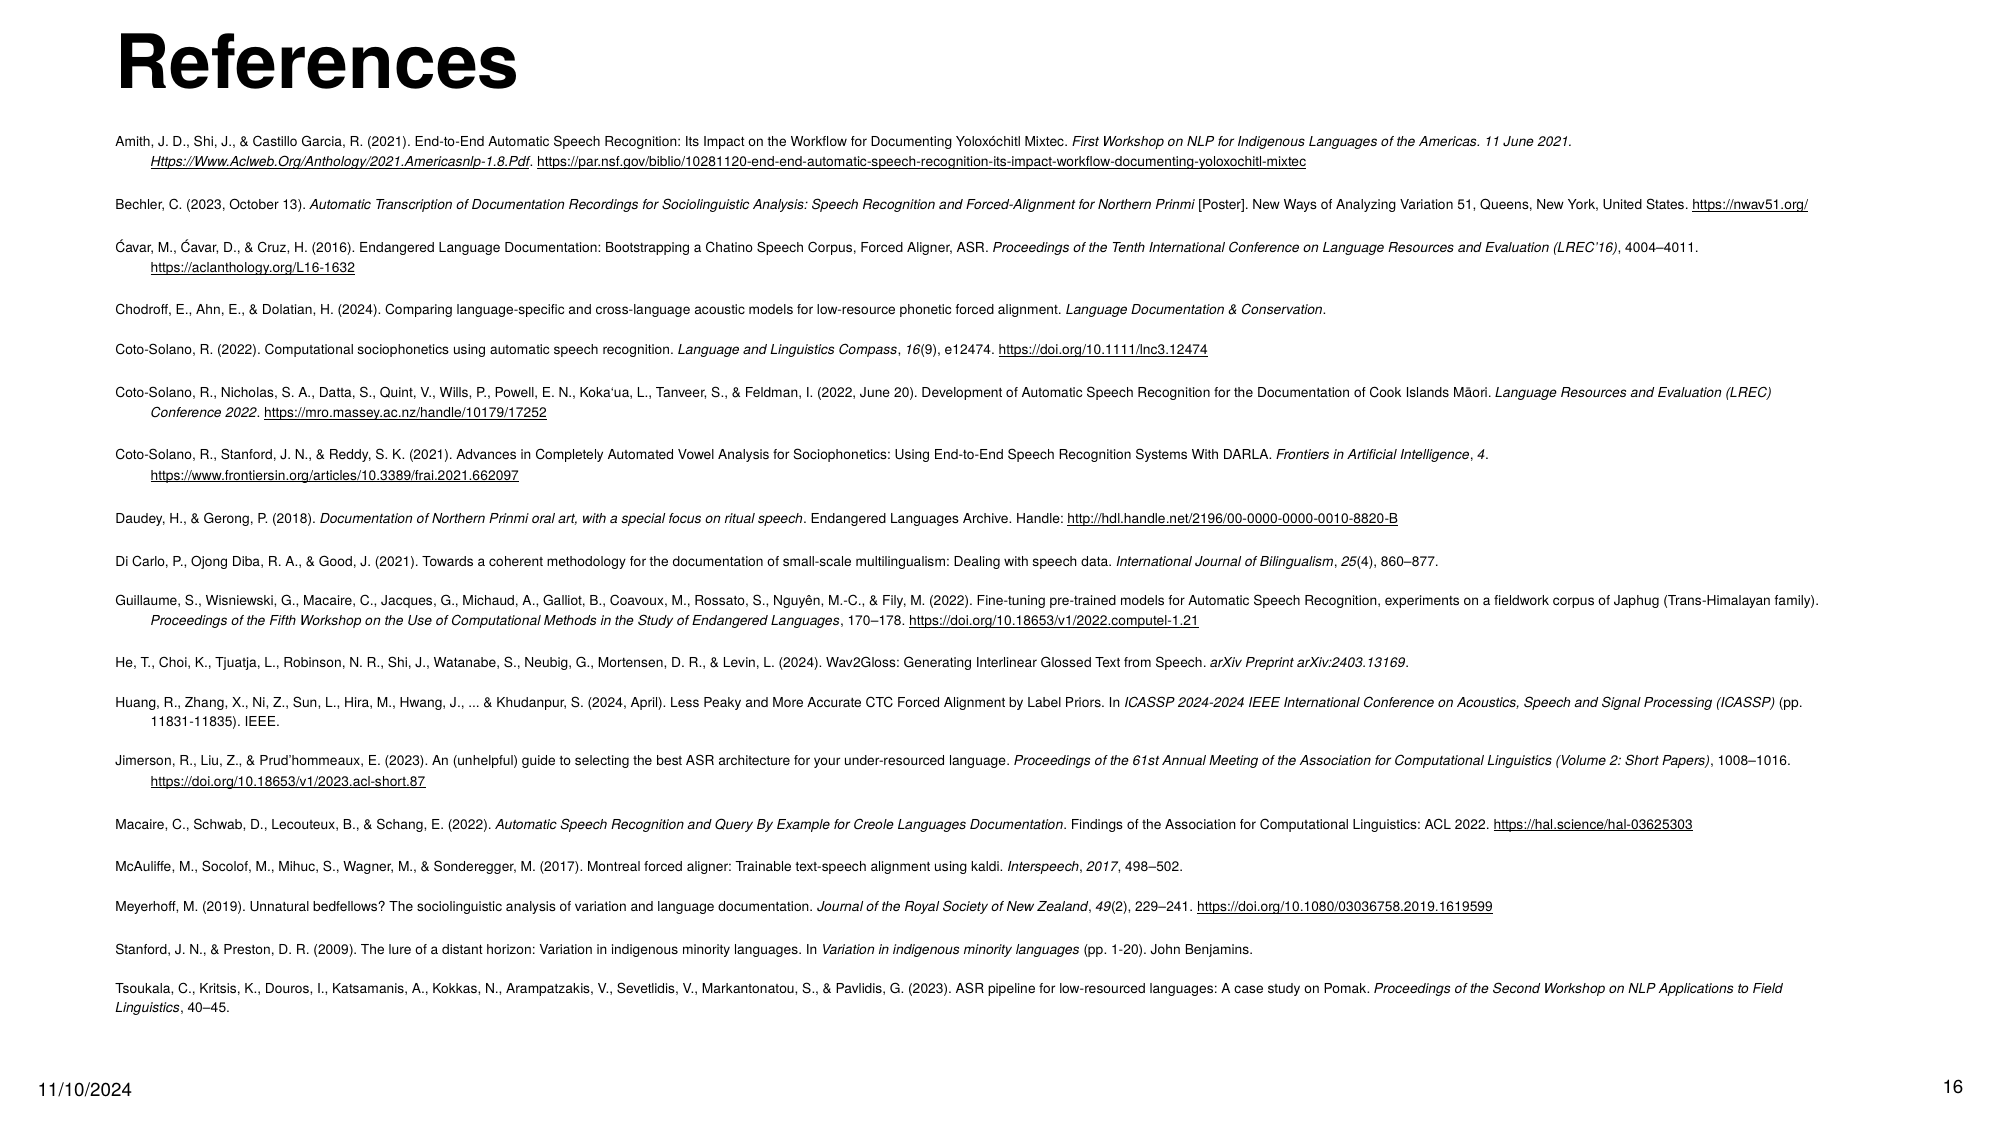

# References
Amith, J. D., Shi, J., & Castillo Garcia, R. (2021). End-to-End Automatic Speech Recognition: Its Impact on the Workflow for Documenting Yoloxóchitl Mixtec. First Workshop on NLP for Indigenous Languages of the Americas. 11 June 2021. Https://Www.Aclweb.Org/Anthology/2021.Americasnlp-1.8.Pdf. https://par.nsf.gov/biblio/10281120-end-end-automatic-speech-recognition-its-impact-workflow-documenting-yoloxochitl-mixtec
Bechler, C. (2023, October 13). Automatic Transcription of Documentation Recordings for Sociolinguistic Analysis: Speech Recognition and Forced-Alignment for Northern Prinmi [Poster]. New Ways of Analyzing Variation 51, Queens, New York, United States. https://nwav51.org/
Ćavar, M., Ćavar, D., & Cruz, H. (2016). Endangered Language Documentation: Bootstrapping a Chatino Speech Corpus, Forced Aligner, ASR. Proceedings of the Tenth International Conference on Language Resources and Evaluation (LREC’16), 4004–4011. https://aclanthology.org/L16-1632
Chodroff, E., Ahn, E., & Dolatian, H. (2024). Comparing language-specific and cross-language acoustic models for low-resource phonetic forced alignment. Language Documentation & Conservation.
Coto-Solano, R. (2022). Computational sociophonetics using automatic speech recognition. Language and Linguistics Compass, 16(9), e12474. https://doi.org/10.1111/lnc3.12474
Coto-Solano, R., Nicholas, S. A., Datta, S., Quint, V., Wills, P., Powell, E. N., Koka‘ua, L., Tanveer, S., & Feldman, I. (2022, June 20). Development of Automatic Speech Recognition for the Documentation of Cook Islands Māori. Language Resources and Evaluation (LREC) Conference 2022. https://mro.massey.ac.nz/handle/10179/17252
Coto-Solano, R., Stanford, J. N., & Reddy, S. K. (2021). Advances in Completely Automated Vowel Analysis for Sociophonetics: Using End-to-End Speech Recognition Systems With DARLA. Frontiers in Artificial Intelligence, 4. https://www.frontiersin.org/articles/10.3389/frai.2021.662097
Daudey, H., & Gerong, P. (2018). Documentation of Northern Prinmi oral art, with a special focus on ritual speech. Endangered Languages Archive. Handle: http://hdl.handle.net/2196/00-0000-0000-0010-8820-B
Di Carlo, P., Ojong Diba, R. A., & Good, J. (2021). Towards a coherent methodology for the documentation of small-scale multilingualism: Dealing with speech data. International Journal of Bilingualism, 25(4), 860–877.
Guillaume, S., Wisniewski, G., Macaire, C., Jacques, G., Michaud, A., Galliot, B., Coavoux, M., Rossato, S., Nguyên, M.-C., & Fily, M. (2022). Fine-tuning pre-trained models for Automatic Speech Recognition, experiments on a fieldwork corpus of Japhug (Trans-Himalayan family). Proceedings of the Fifth Workshop on the Use of Computational Methods in the Study of Endangered Languages, 170–178. https://doi.org/10.18653/v1/2022.computel-1.21
He, T., Choi, K., Tjuatja, L., Robinson, N. R., Shi, J., Watanabe, S., Neubig, G., Mortensen, D. R., & Levin, L. (2024). Wav2Gloss: Generating Interlinear Glossed Text from Speech. arXiv Preprint arXiv:2403.13169.
Huang, R., Zhang, X., Ni, Z., Sun, L., Hira, M., Hwang, J., ... & Khudanpur, S. (2024, April). Less Peaky and More Accurate CTC Forced Alignment by Label Priors. In ICASSP 2024-2024 IEEE International Conference on Acoustics, Speech and Signal Processing (ICASSP) (pp. 11831-11835). IEEE.
Jimerson, R., Liu, Z., & Prud’hommeaux, E. (2023). An (unhelpful) guide to selecting the best ASR architecture for your under-resourced language. Proceedings of the 61st Annual Meeting of the Association for Computational Linguistics (Volume 2: Short Papers), 1008–1016. https://doi.org/10.18653/v1/2023.acl-short.87
Macaire, C., Schwab, D., Lecouteux, B., & Schang, E. (2022). Automatic Speech Recognition and Query By Example for Creole Languages Documentation. Findings of the Association for Computational Linguistics: ACL 2022. https://hal.science/hal-03625303
McAuliffe, M., Socolof, M., Mihuc, S., Wagner, M., & Sonderegger, M. (2017). Montreal forced aligner: Trainable text-speech alignment using kaldi. Interspeech, 2017, 498–502.
Meyerhoff, M. (2019). Unnatural bedfellows? The sociolinguistic analysis of variation and language documentation. Journal of the Royal Society of New Zealand, 49(2), 229–241. https://doi.org/10.1080/03036758.2019.1619599
Stanford, J. N., & Preston, D. R. (2009). The lure of a distant horizon: Variation in indigenous minority languages. In Variation in indigenous minority languages (pp. 1-20). John Benjamins.
Tsoukala, C., Kritsis, K., Douros, I., Katsamanis, A., Kokkas, N., Arampatzakis, V., Sevetlidis, V., Markantonatou, S., & Pavlidis, G. (2023). ASR pipeline for low-resourced languages: A case study on Pomak. Proceedings of the Second Workshop on NLP Applications to Field Linguistics, 40–45.
11/10/2024

16